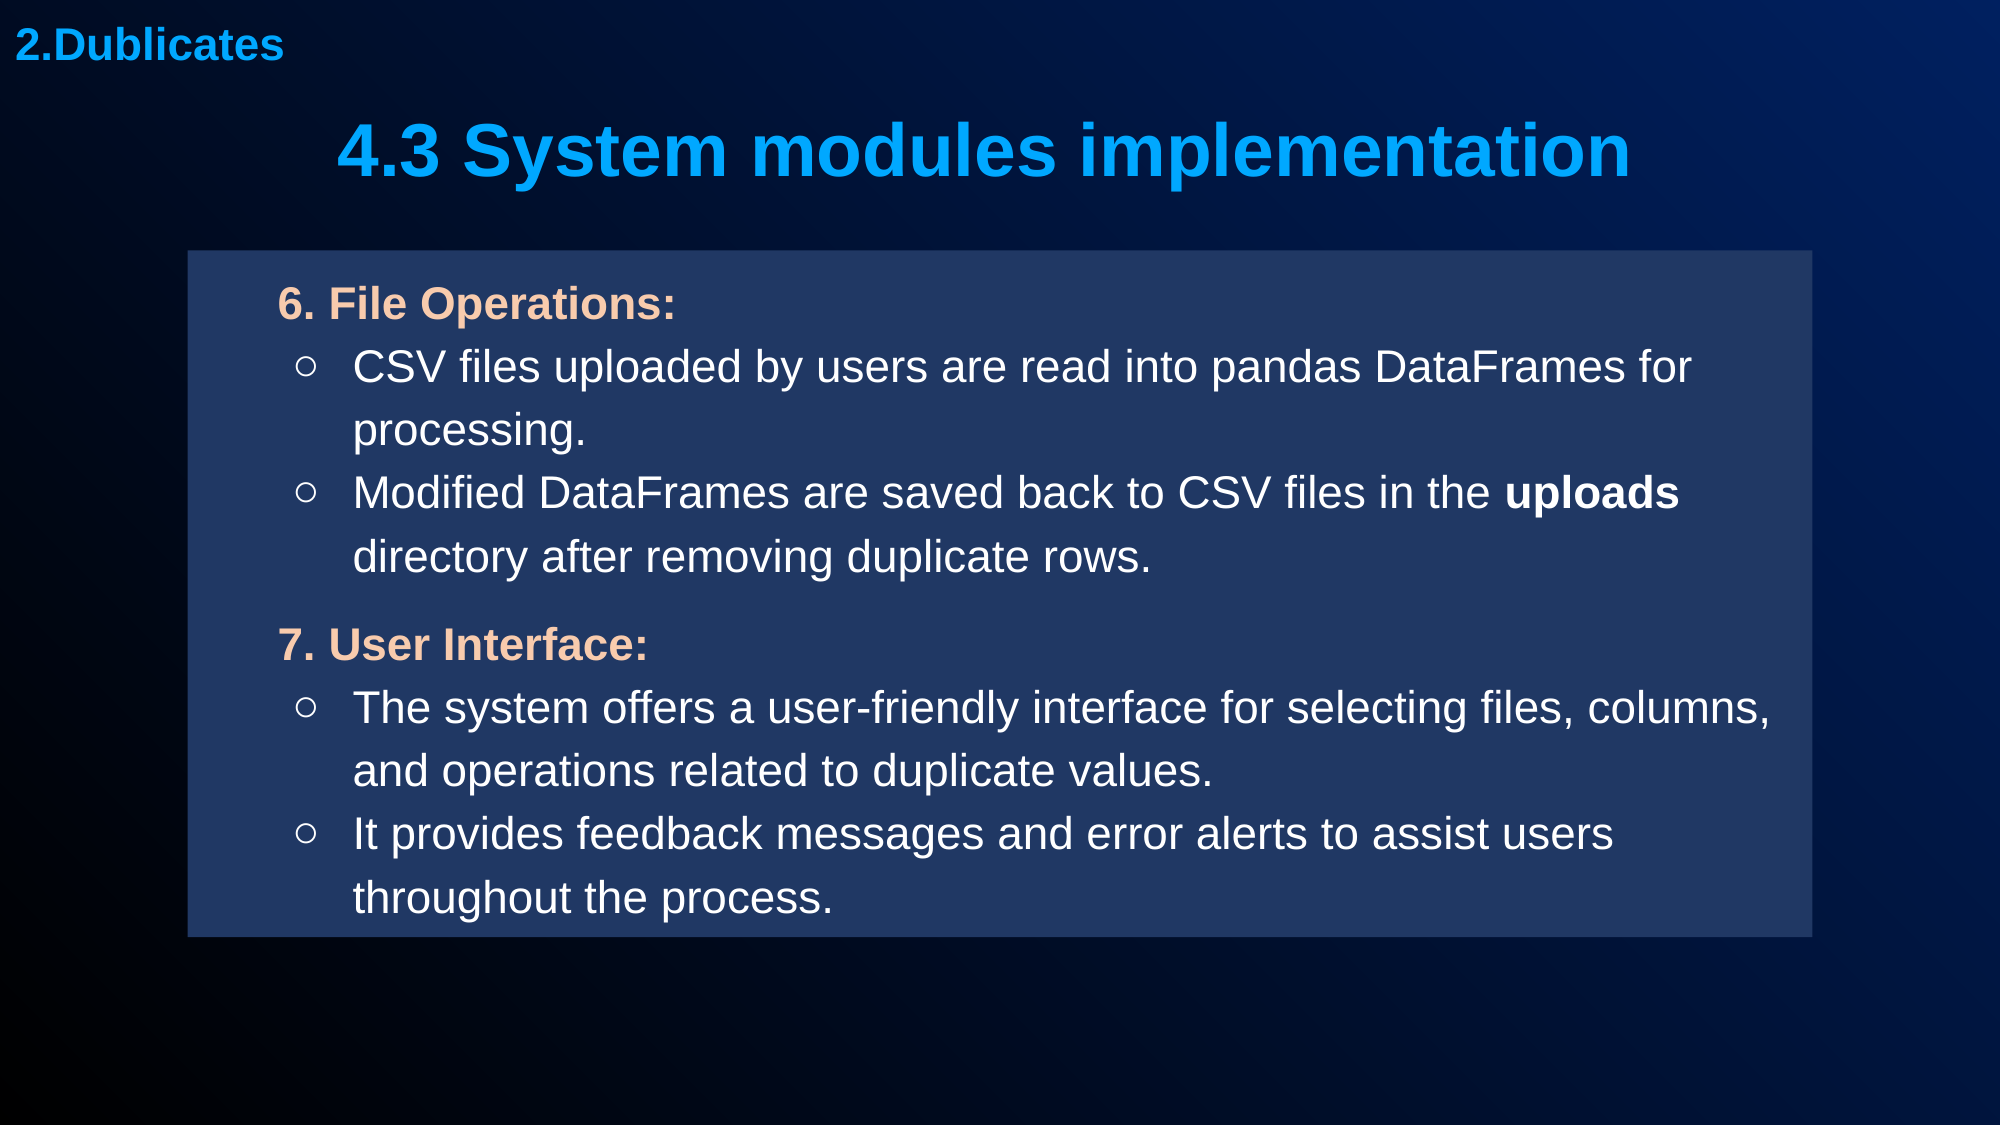

2.Dublicates
4.3 System modules implementation
6. File Operations:
CSV files uploaded by users are read into pandas DataFrames for processing.
Modified DataFrames are saved back to CSV files in the uploads directory after removing duplicate rows.
7. User Interface:
The system offers a user-friendly interface for selecting files, columns, and operations related to duplicate values.
It provides feedback messages and error alerts to assist users throughout the process.